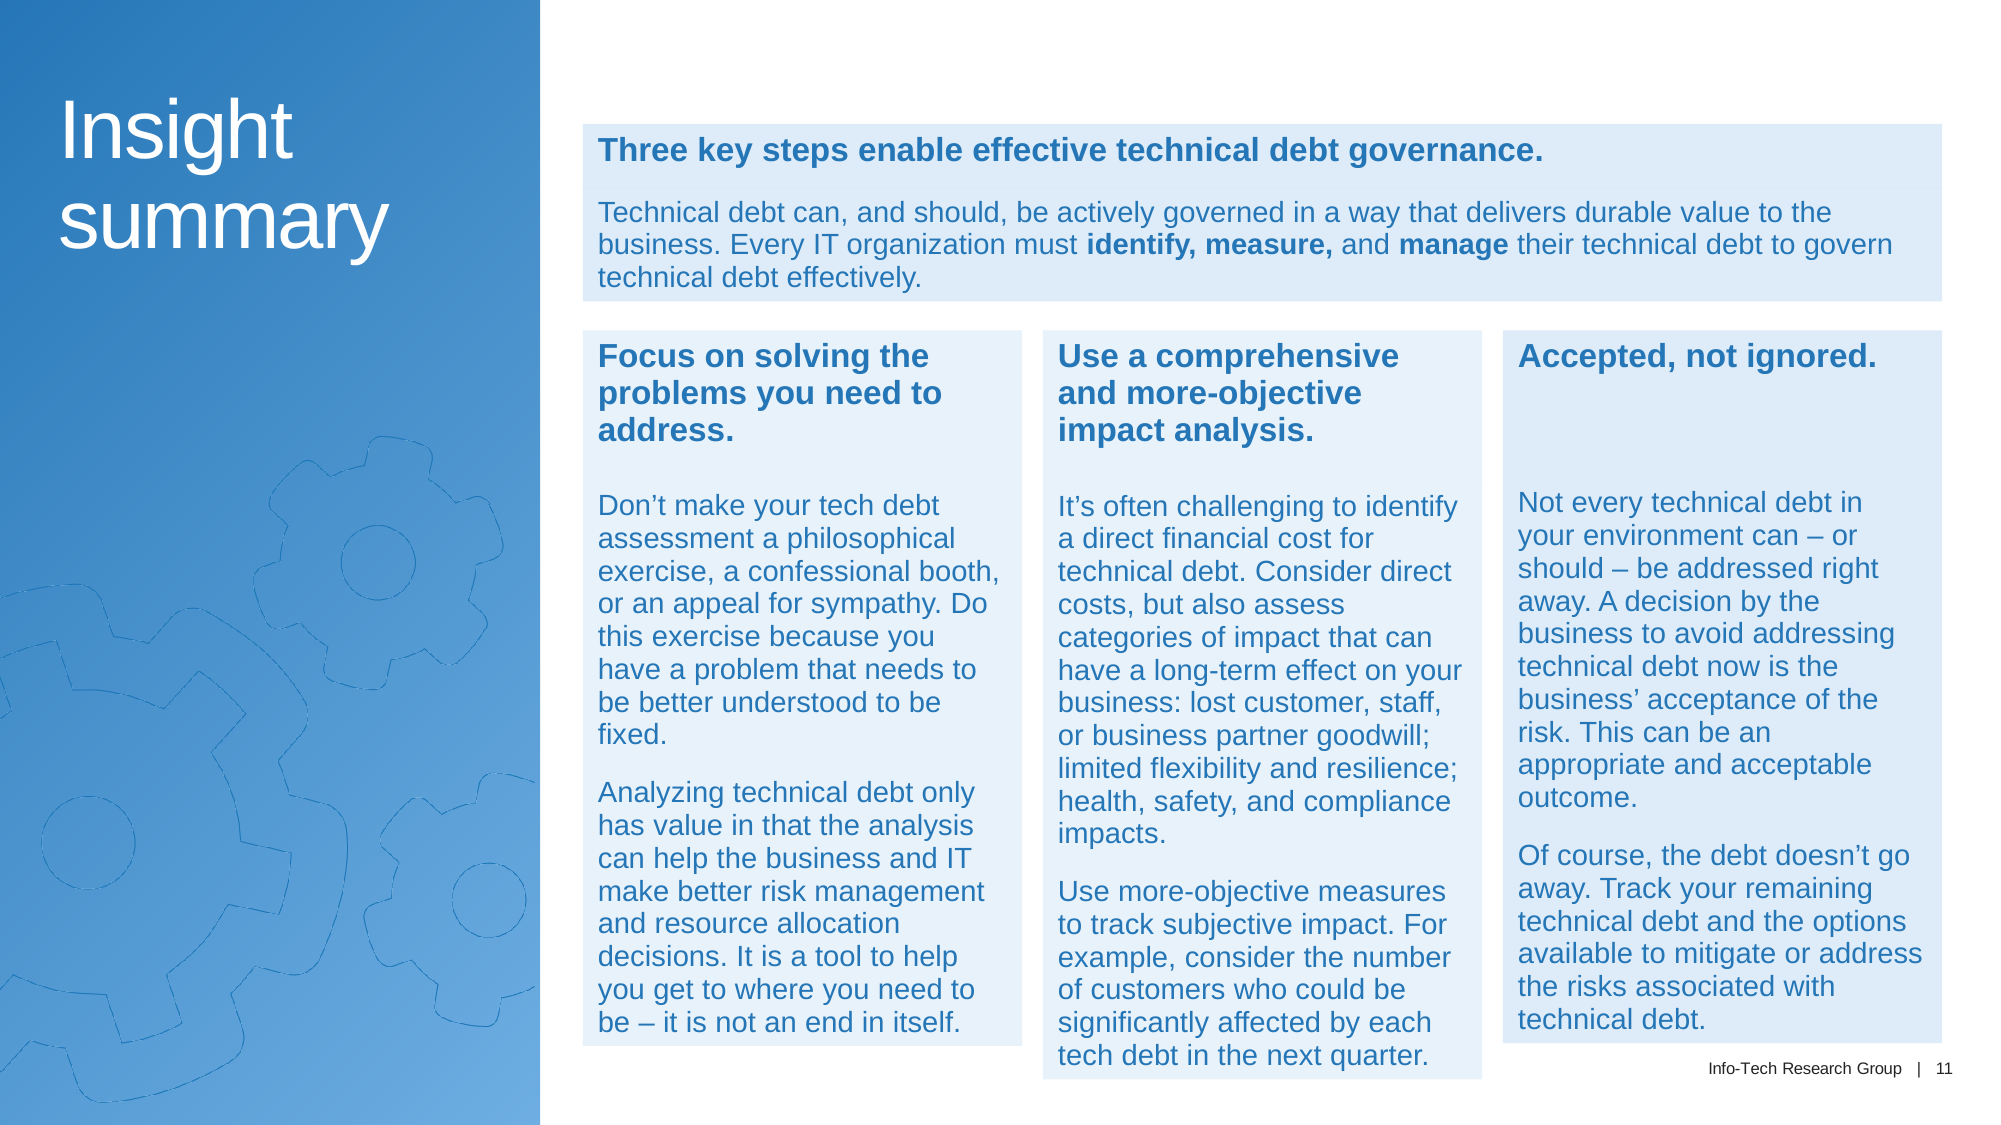

# Insight summary
| Three key steps enable effective technical debt governance. |
| --- |
| Technical debt can, and should, be actively governed in a way that delivers durable value to the business. Every IT organization must identify, measure, and manage their technical debt to govern technical debt effectively. |
| Focus on solving the problems you need to address. |
| --- |
| Don’t make your tech debt assessment a philosophical exercise, a confessional booth, or an appeal for sympathy. Do this exercise because you have a problem that needs to be better understood to be fixed. Analyzing technical debt only has value in that the analysis can help the business and IT make better risk management and resource allocation decisions. It is a tool to help you get to where you need to be – it is not an end in itself. |
| Use a comprehensive and more-objective impact analysis. |
| --- |
| It’s often challenging to identify a direct financial cost for technical debt. Consider direct costs, but also assess categories of impact that can have a long-term effect on your business: lost customer, staff, or business partner goodwill; limited flexibility and resilience; health, safety, and compliance impacts. Use more-objective measures to track subjective impact. For example, consider the number of customers who could be significantly affected by each tech debt in the next quarter. |
| Accepted, not ignored. |
| --- |
| Not every technical debt in your environment can – or should – be addressed right away. A decision by the business to avoid addressing technical debt now is the business’ acceptance of the risk. This can be an appropriate and acceptable outcome. Of course, the debt doesn’t go away. Track your remaining technical debt and the options available to mitigate or address the risks associated with technical debt. |